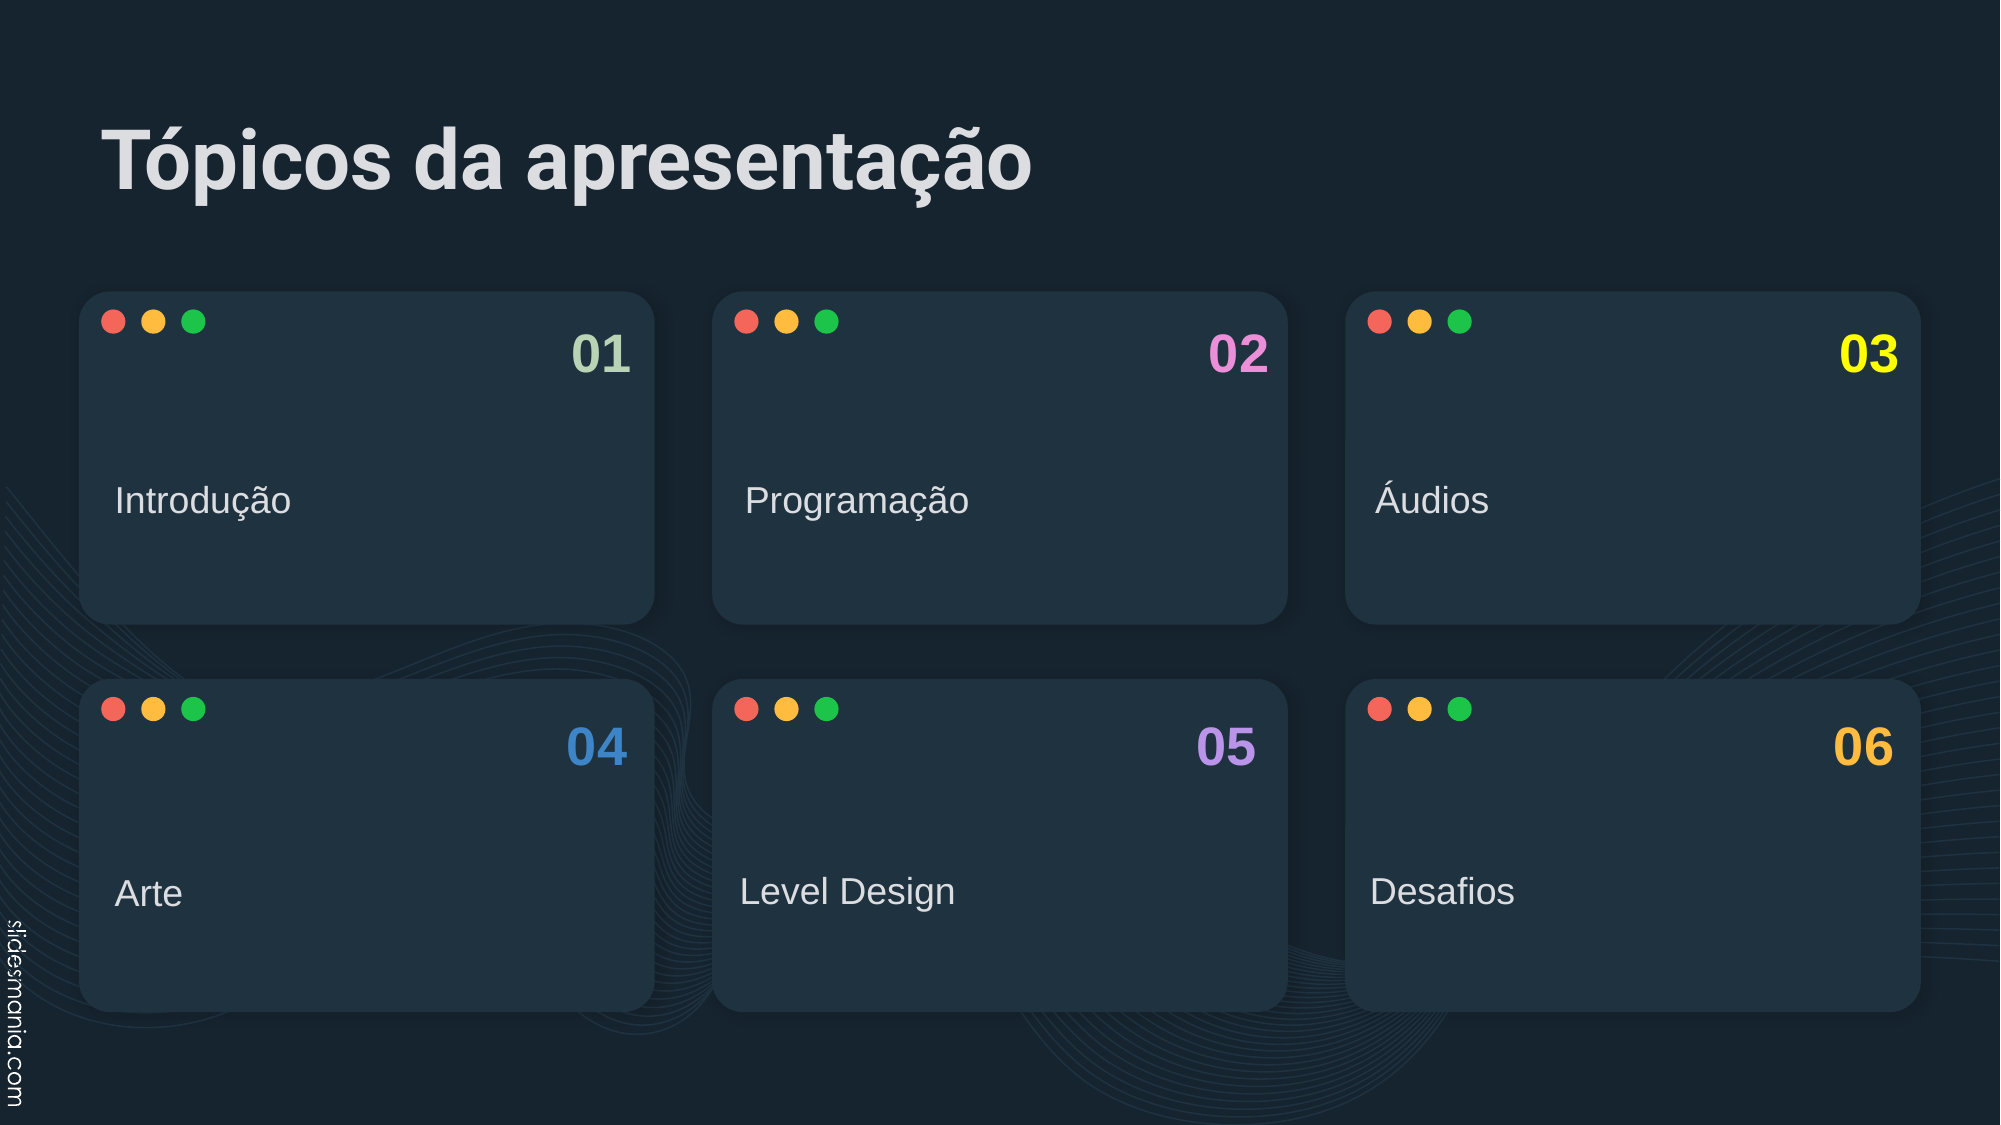

# Tópicos da apresentação
01
02
03
Introdução
Programação
Áudios
04
05
06
Level Design
Desafios
Arte